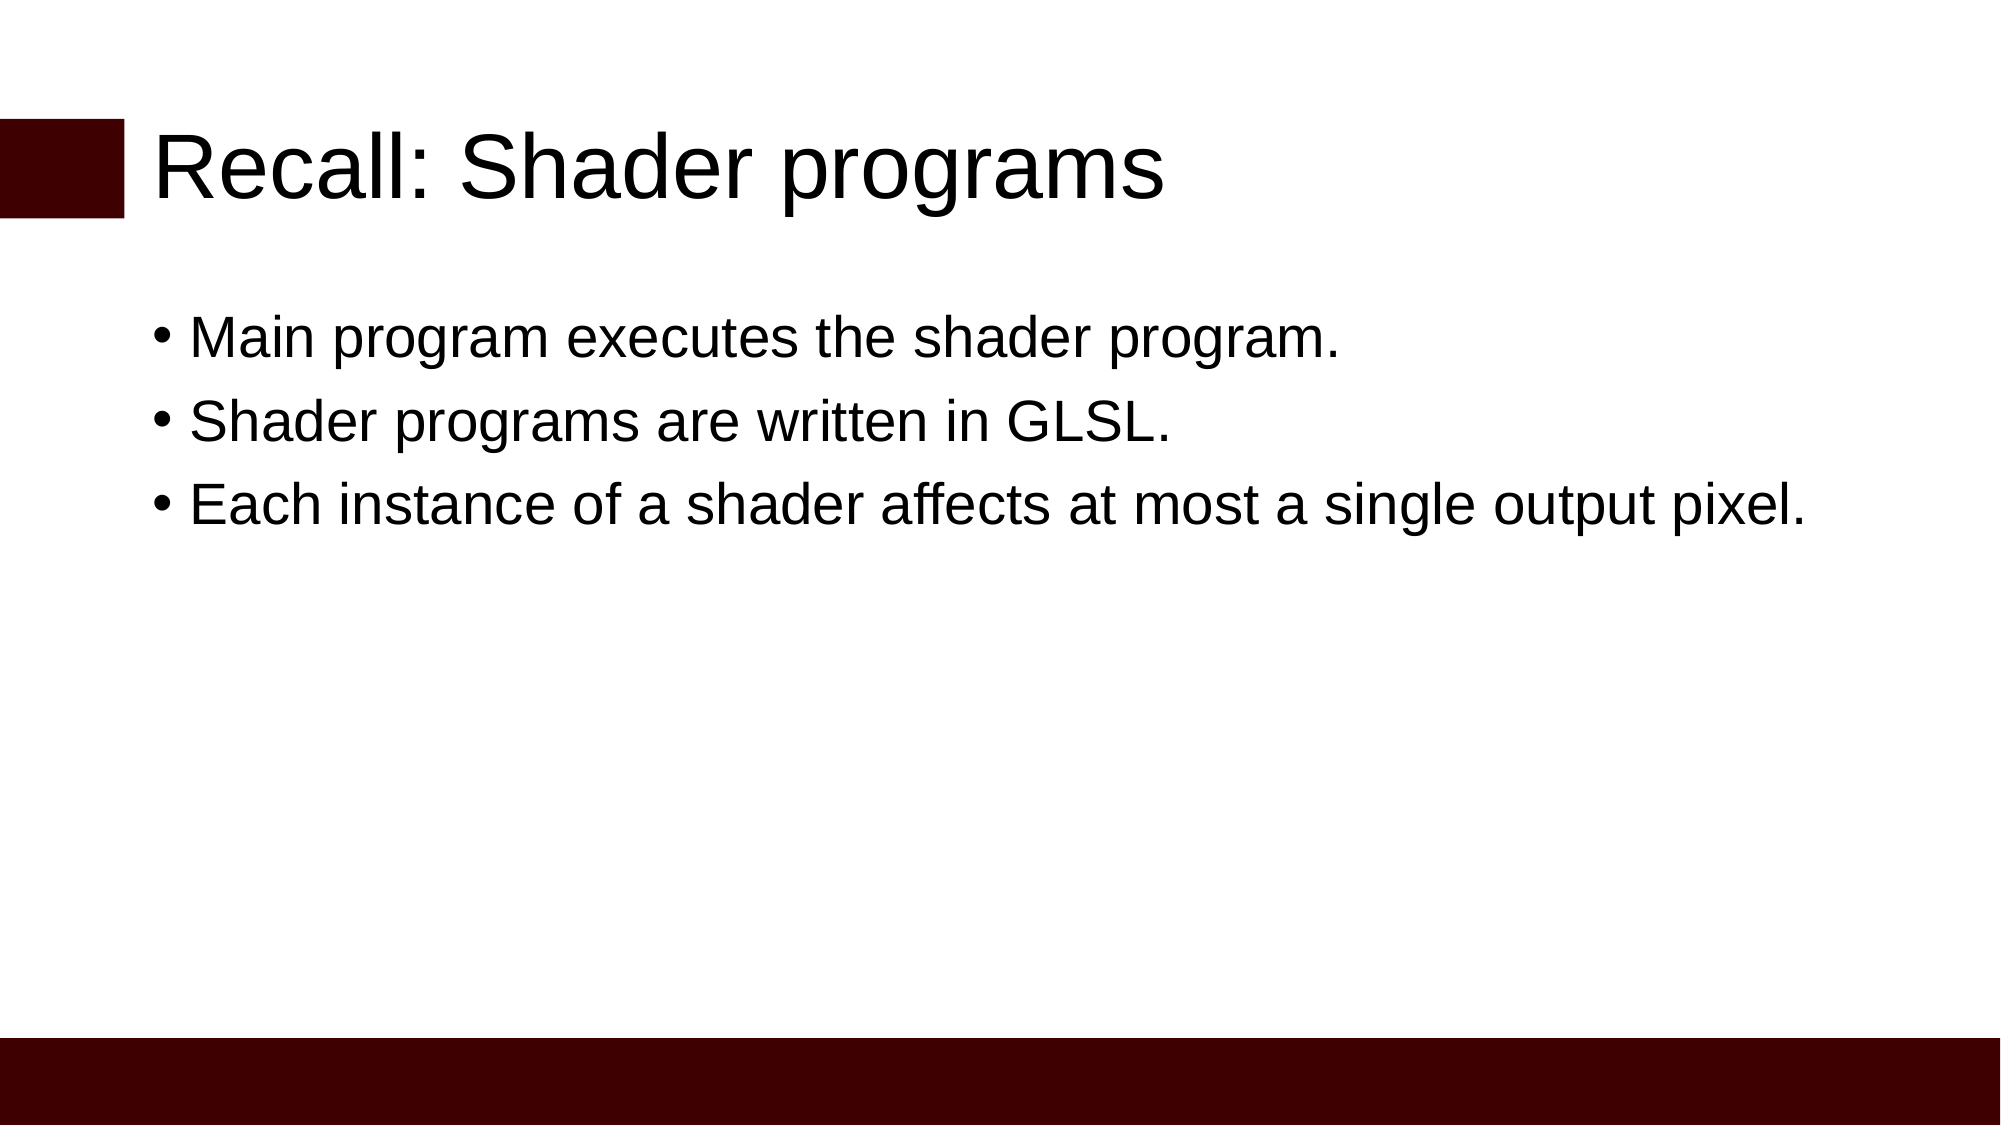

# Recall: Shader programs
Main program executes the shader program.
Shader programs are written in GLSL.
Each instance of a shader affects at most a single output pixel.